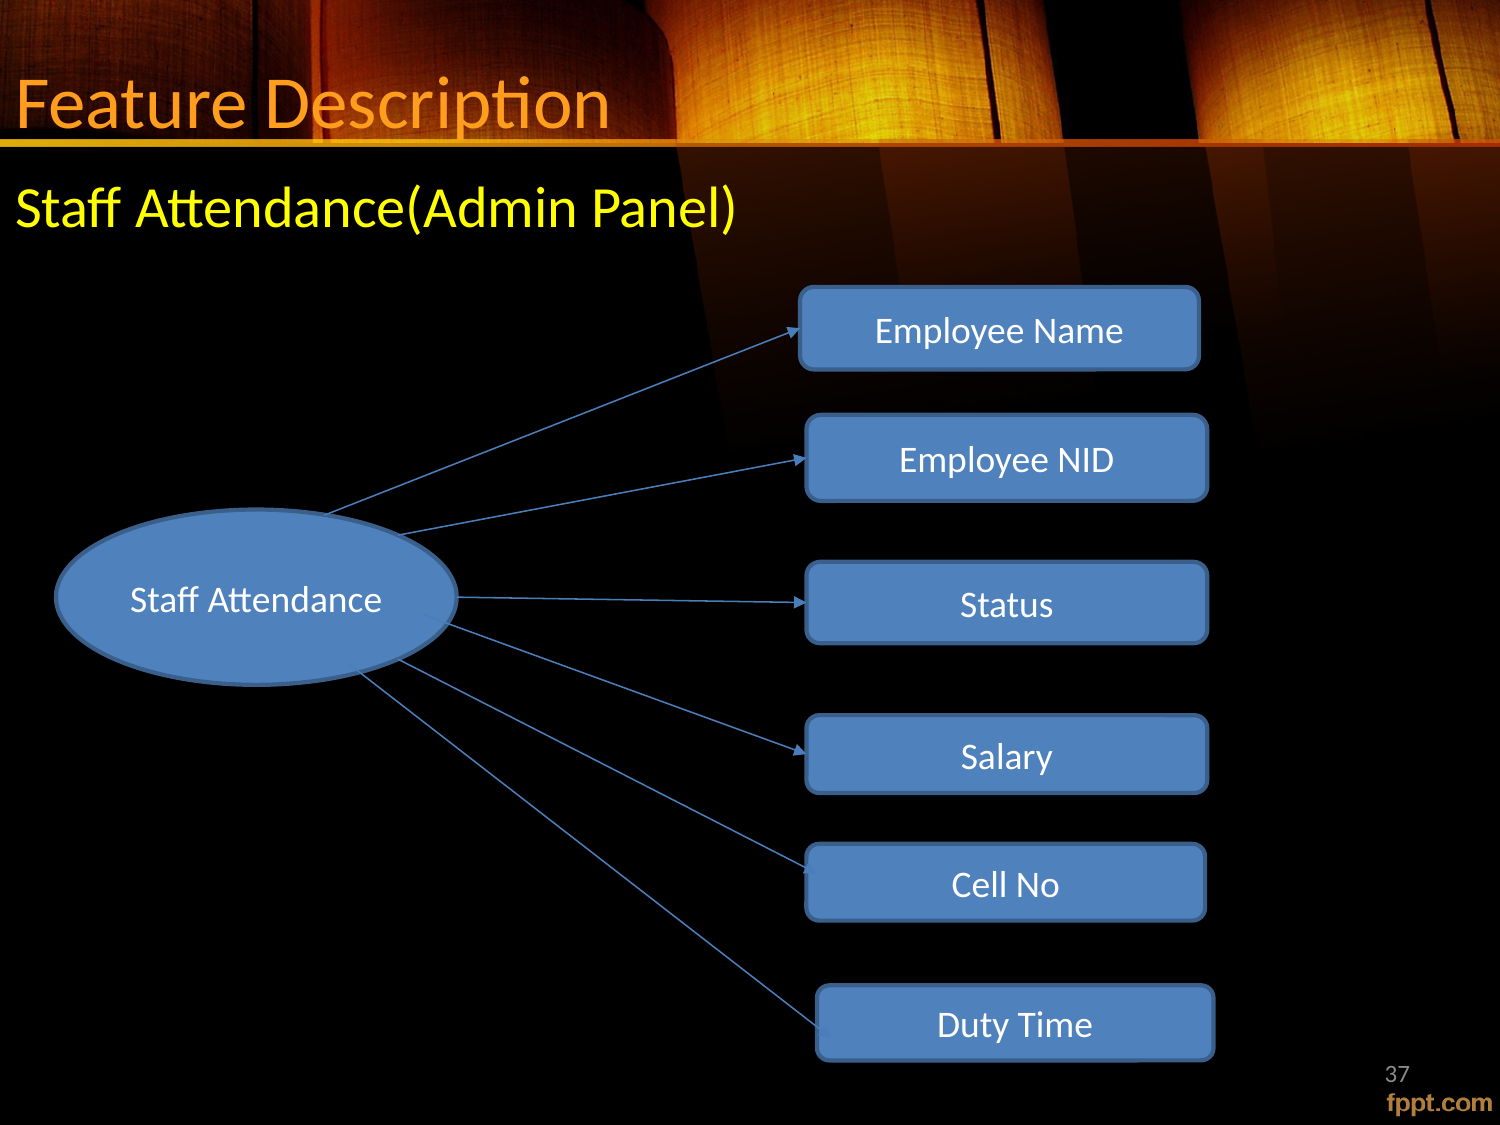

# Feature Description
Staff Attendance(Admin Panel)
Employee Name
Employee NID
Staff Attendance
Status
Salary
Cell No
Duty Time
37